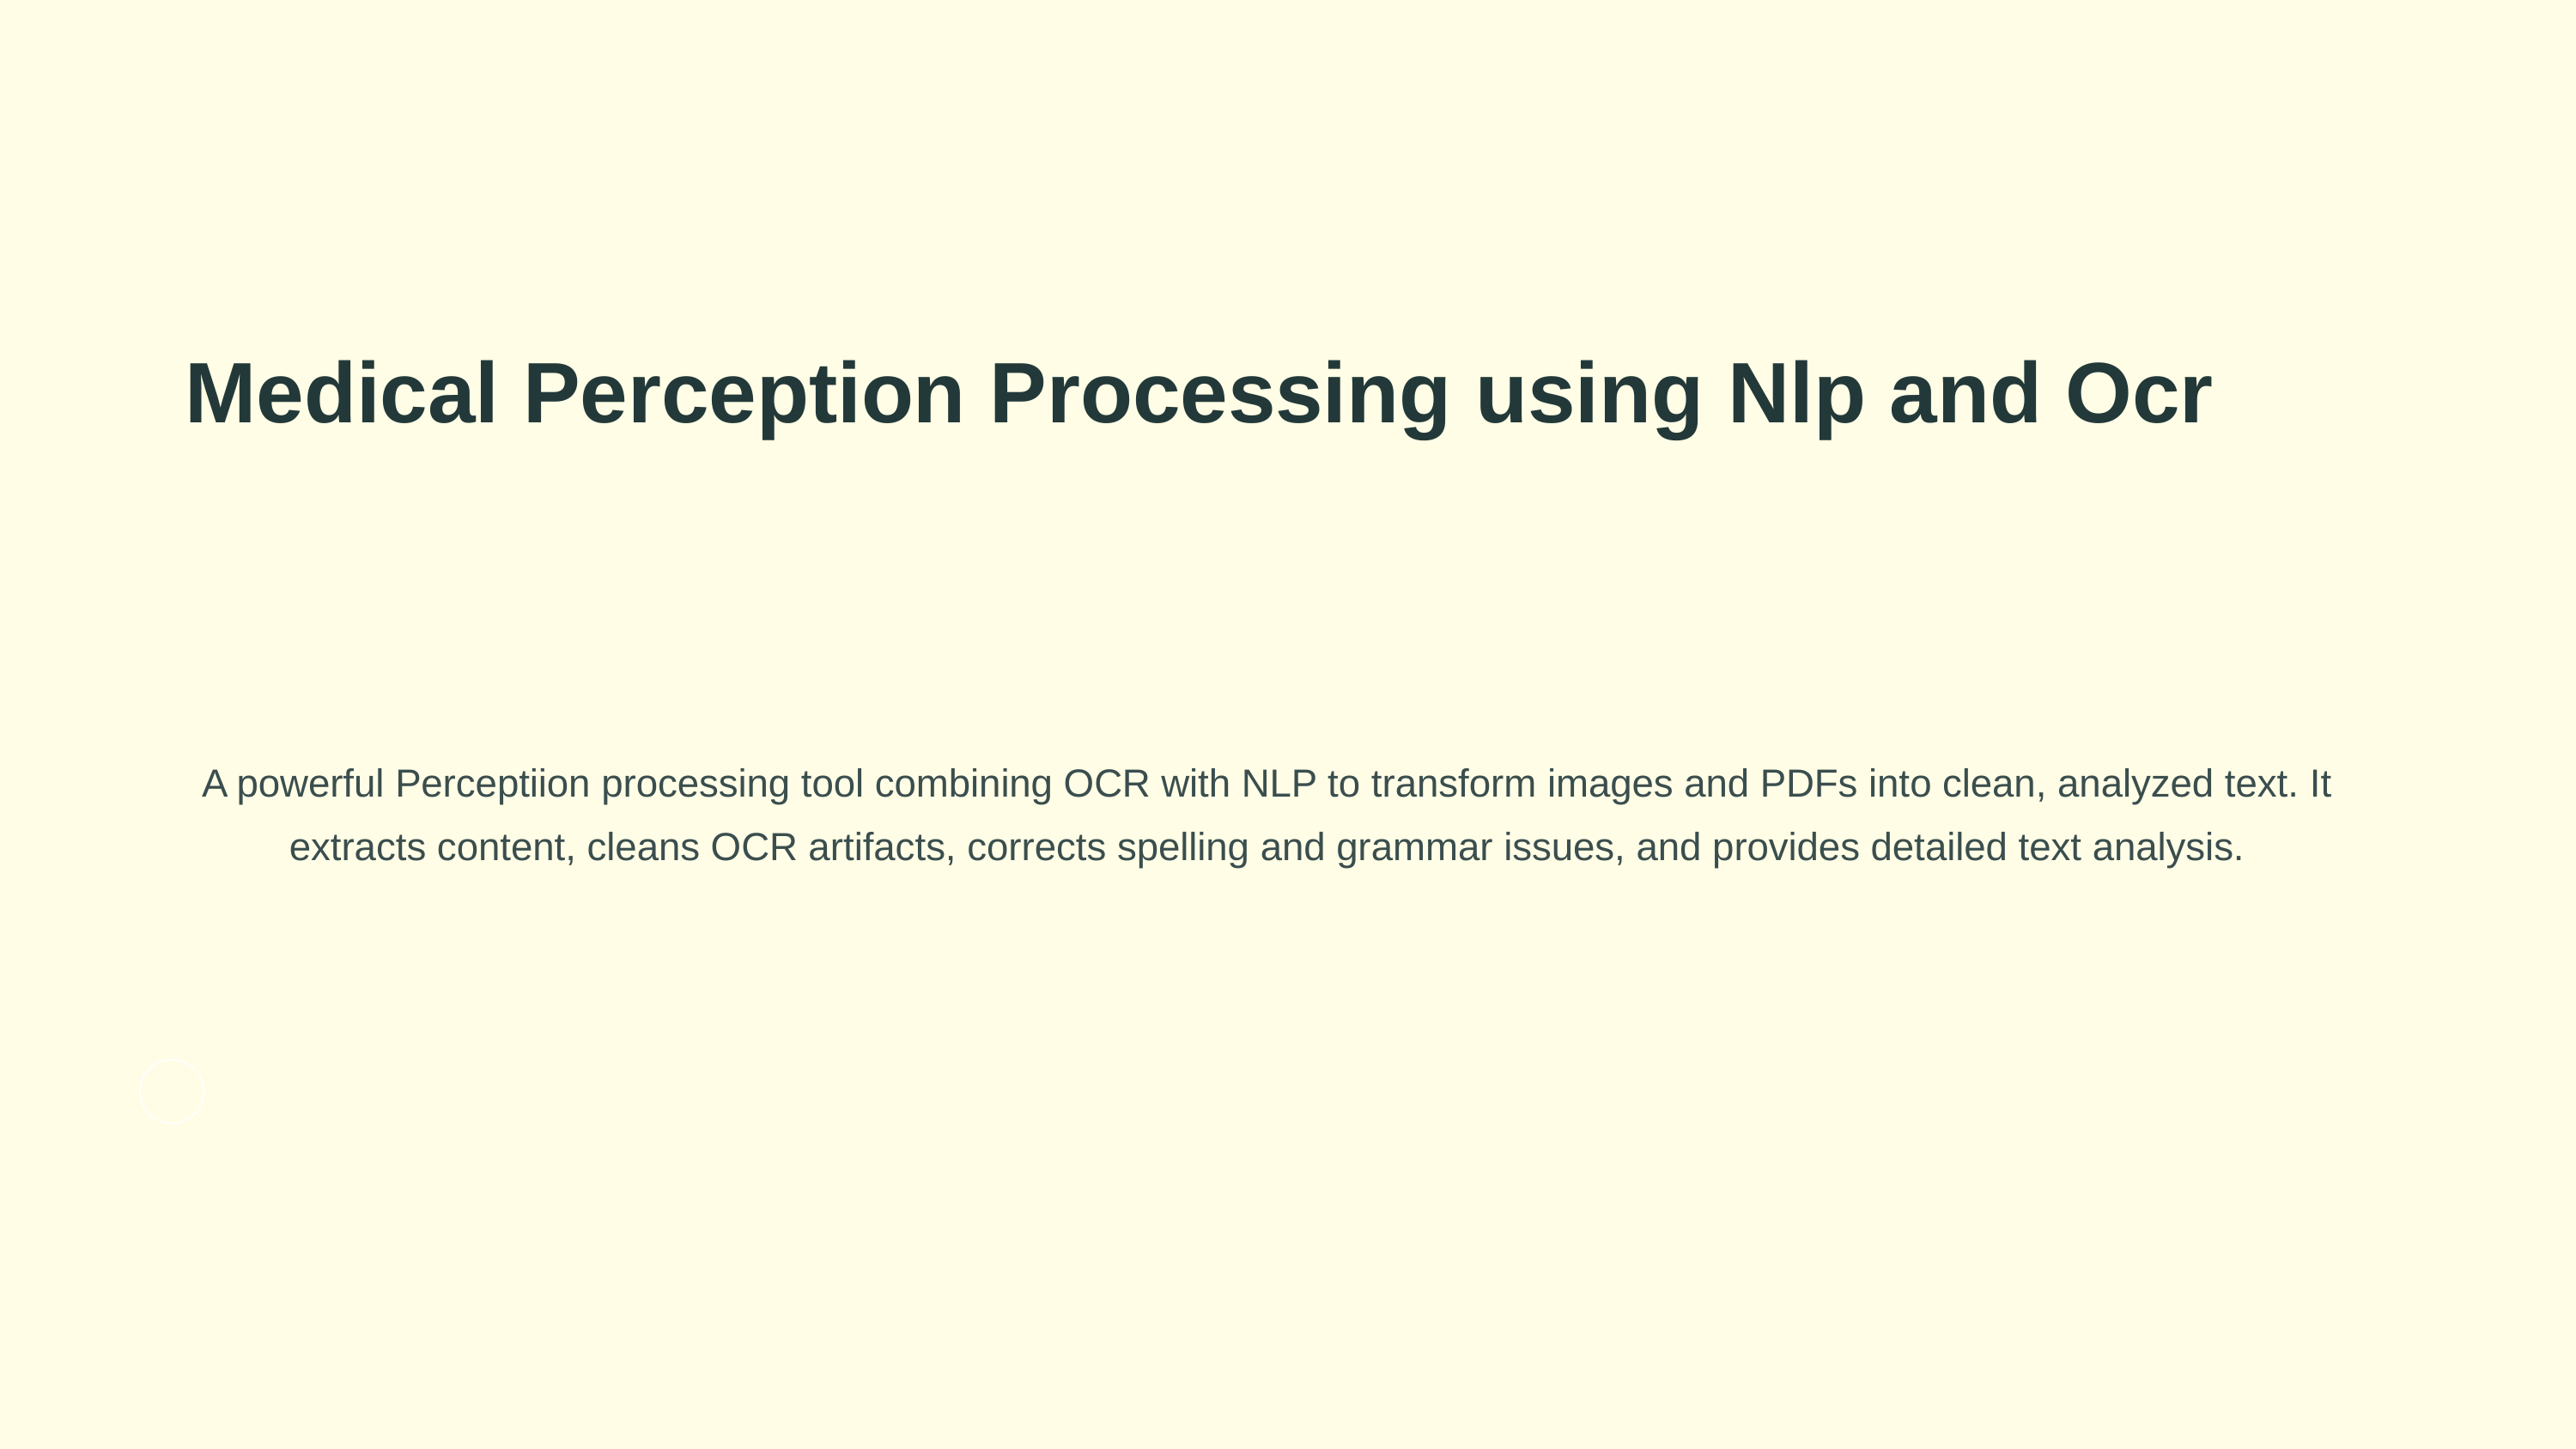

Medical Perception Processing using Nlp and Ocr

A powerful Perceptiion processing tool combining OCR with NLP to transform images and PDFs into clean, analyzed text. It extracts content, cleans OCR artifacts, corrects spelling and grammar issues, and provides detailed text analysis.